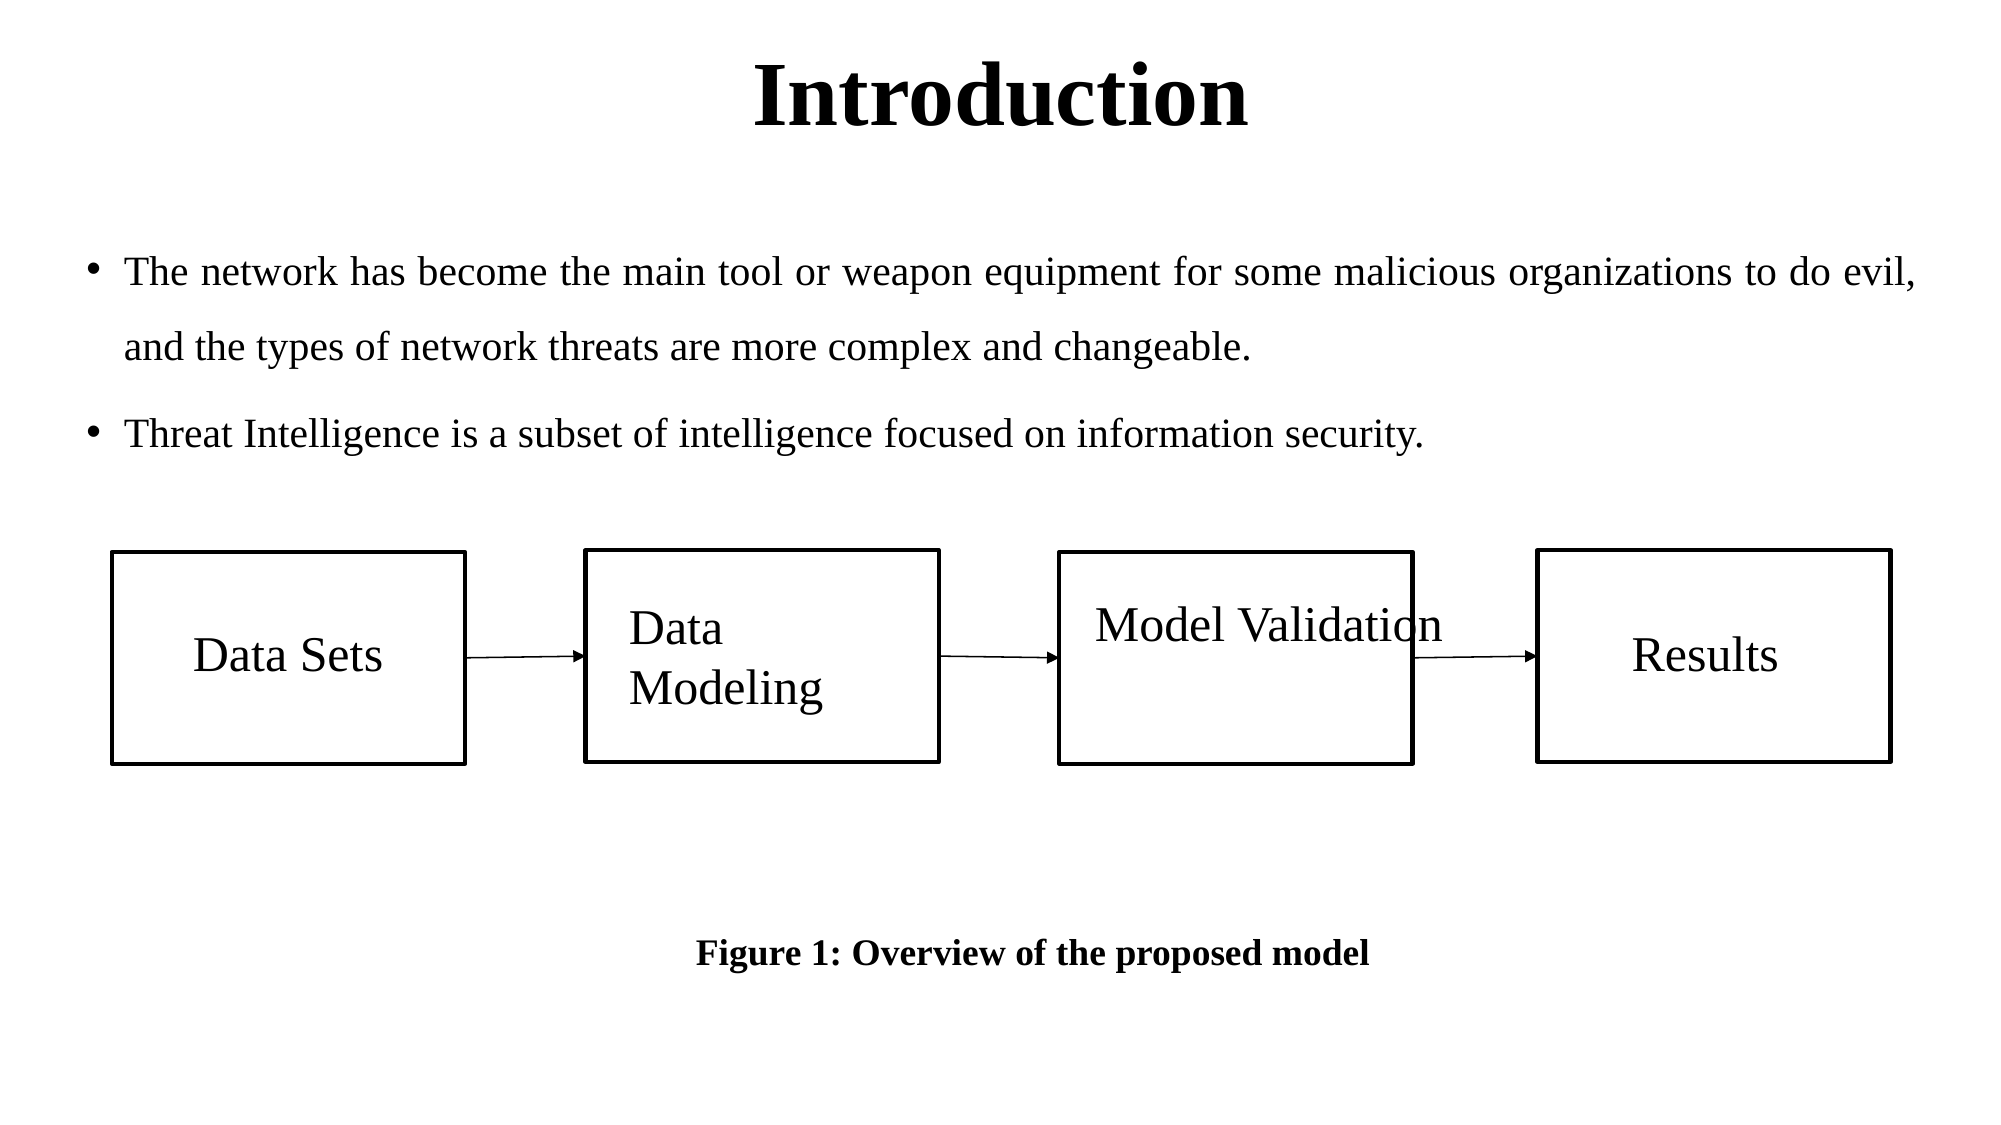

# Introduction
The network has become the main tool or weapon equipment for some malicious organizations to do evil, and the types of network threats are more complex and changeable.
Threat Intelligence is a subset of intelligence focused on information security.

Model Validation
Data Modeling
Results
Data Sets
Figure 1: Overview of the proposed model